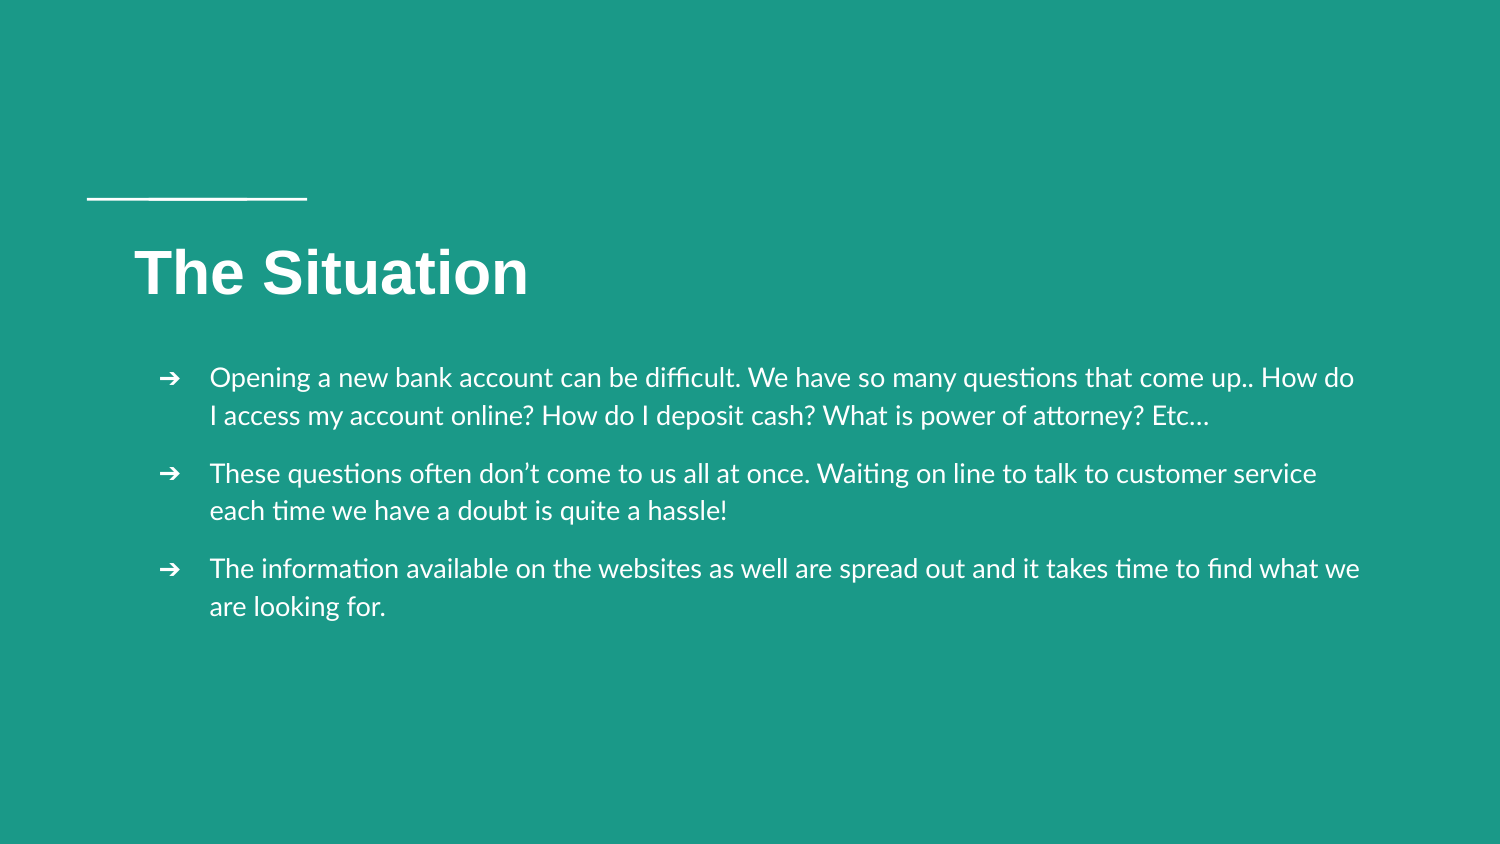

# The Situation
Opening a new bank account can be difficult. We have so many questions that come up.. How do I access my account online? How do I deposit cash? What is power of attorney? Etc…
These questions often don’t come to us all at once. Waiting on line to talk to customer service each time we have a doubt is quite a hassle!
The information available on the websites as well are spread out and it takes time to find what we are looking for.